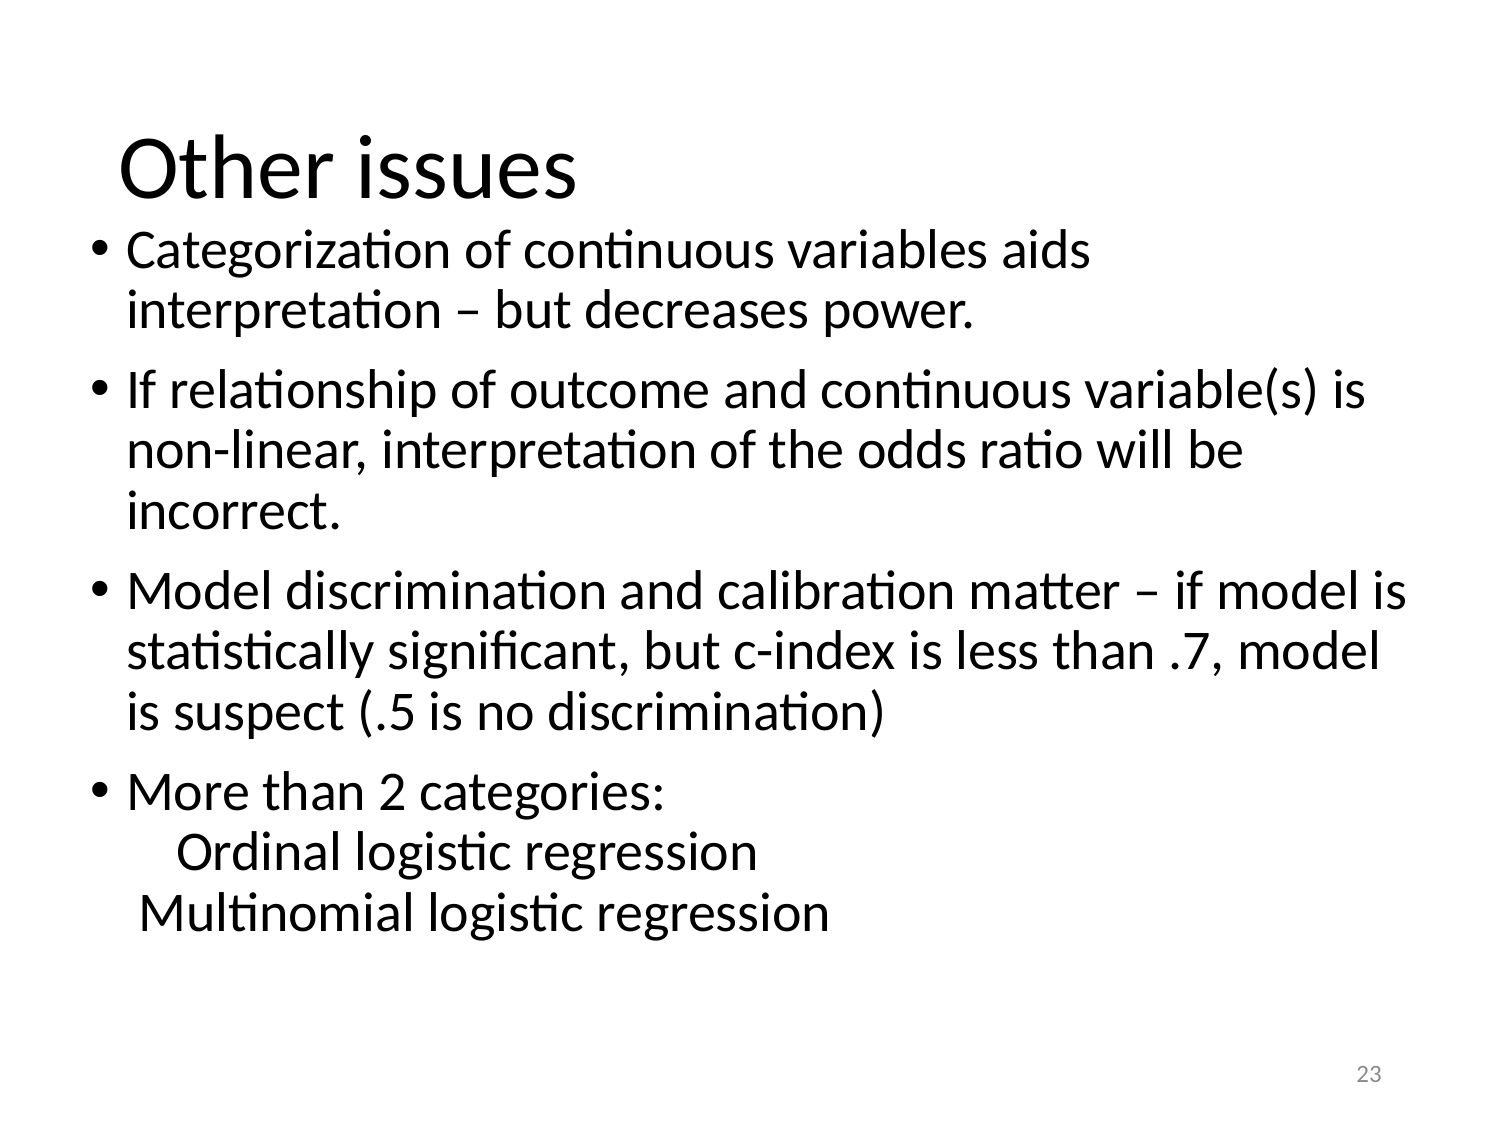

# Other issues
Categorization of continuous variables aids interpretation – but decreases power.
If relationship of outcome and continuous variable(s) is non-linear, interpretation of the odds ratio will be incorrect.
Model discrimination and calibration matter – if model is statistically significant, but c-index is less than .7, model is suspect (.5 is no discrimination)
More than 2 categories:                                                                Ordinal logistic regression                                                      Multinomial logistic regression
23